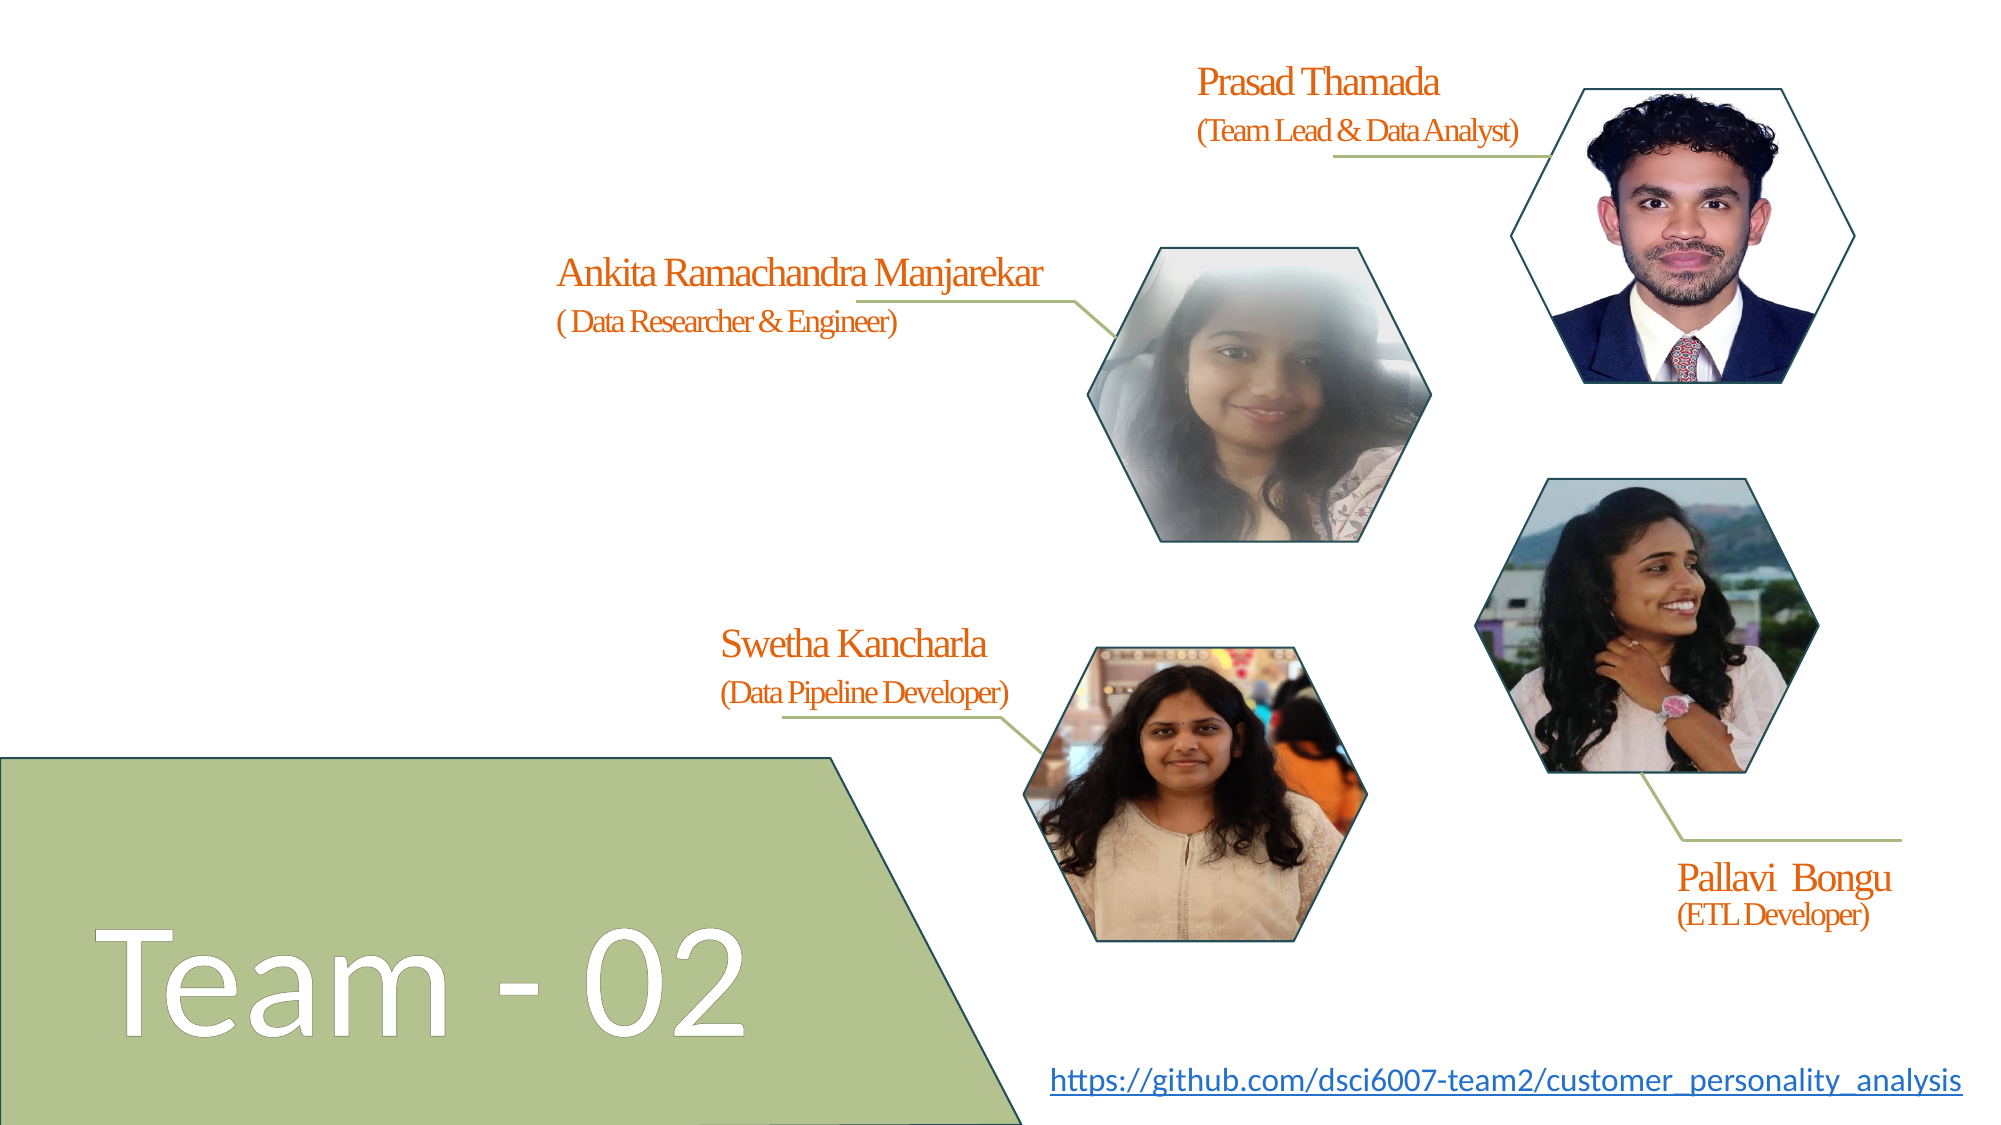

Prasad Thamada
(Team Lead & Data Analyst)

Ankita Ramachandra Manjarekar
( Data Researcher & Engineer)

Swetha Kancharla
(Data Pipeline Developer)

Pallavi  Bongu
(ETL Developer)
Team - 02
https://github.com/dsci6007-team2/customer_personality_analysis